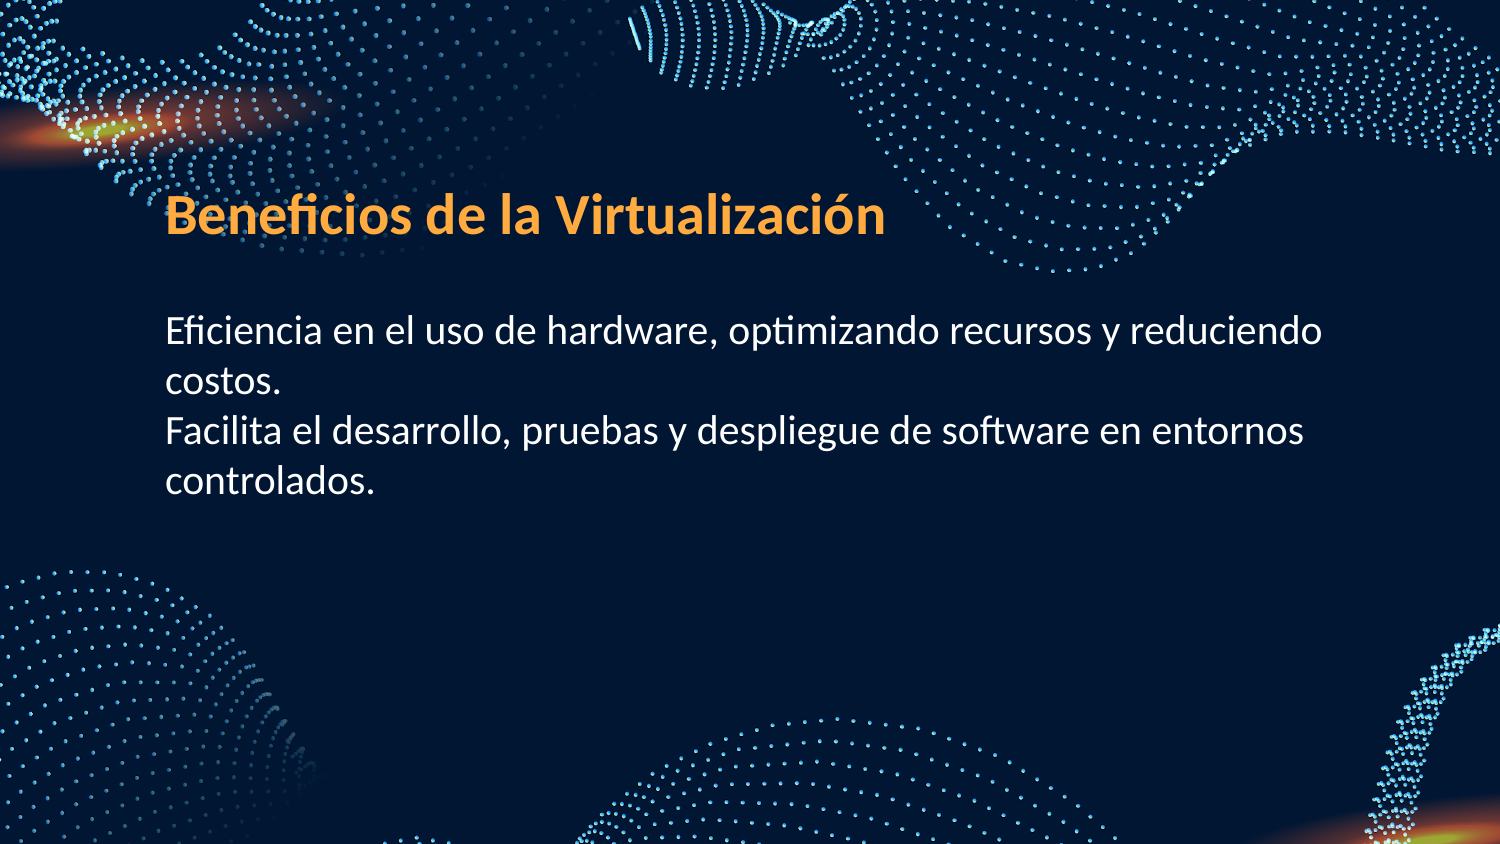

Beneficios de la Virtualización
Eficiencia en el uso de hardware, optimizando recursos y reduciendo costos.
Facilita el desarrollo, pruebas y despliegue de software en entornos controlados.